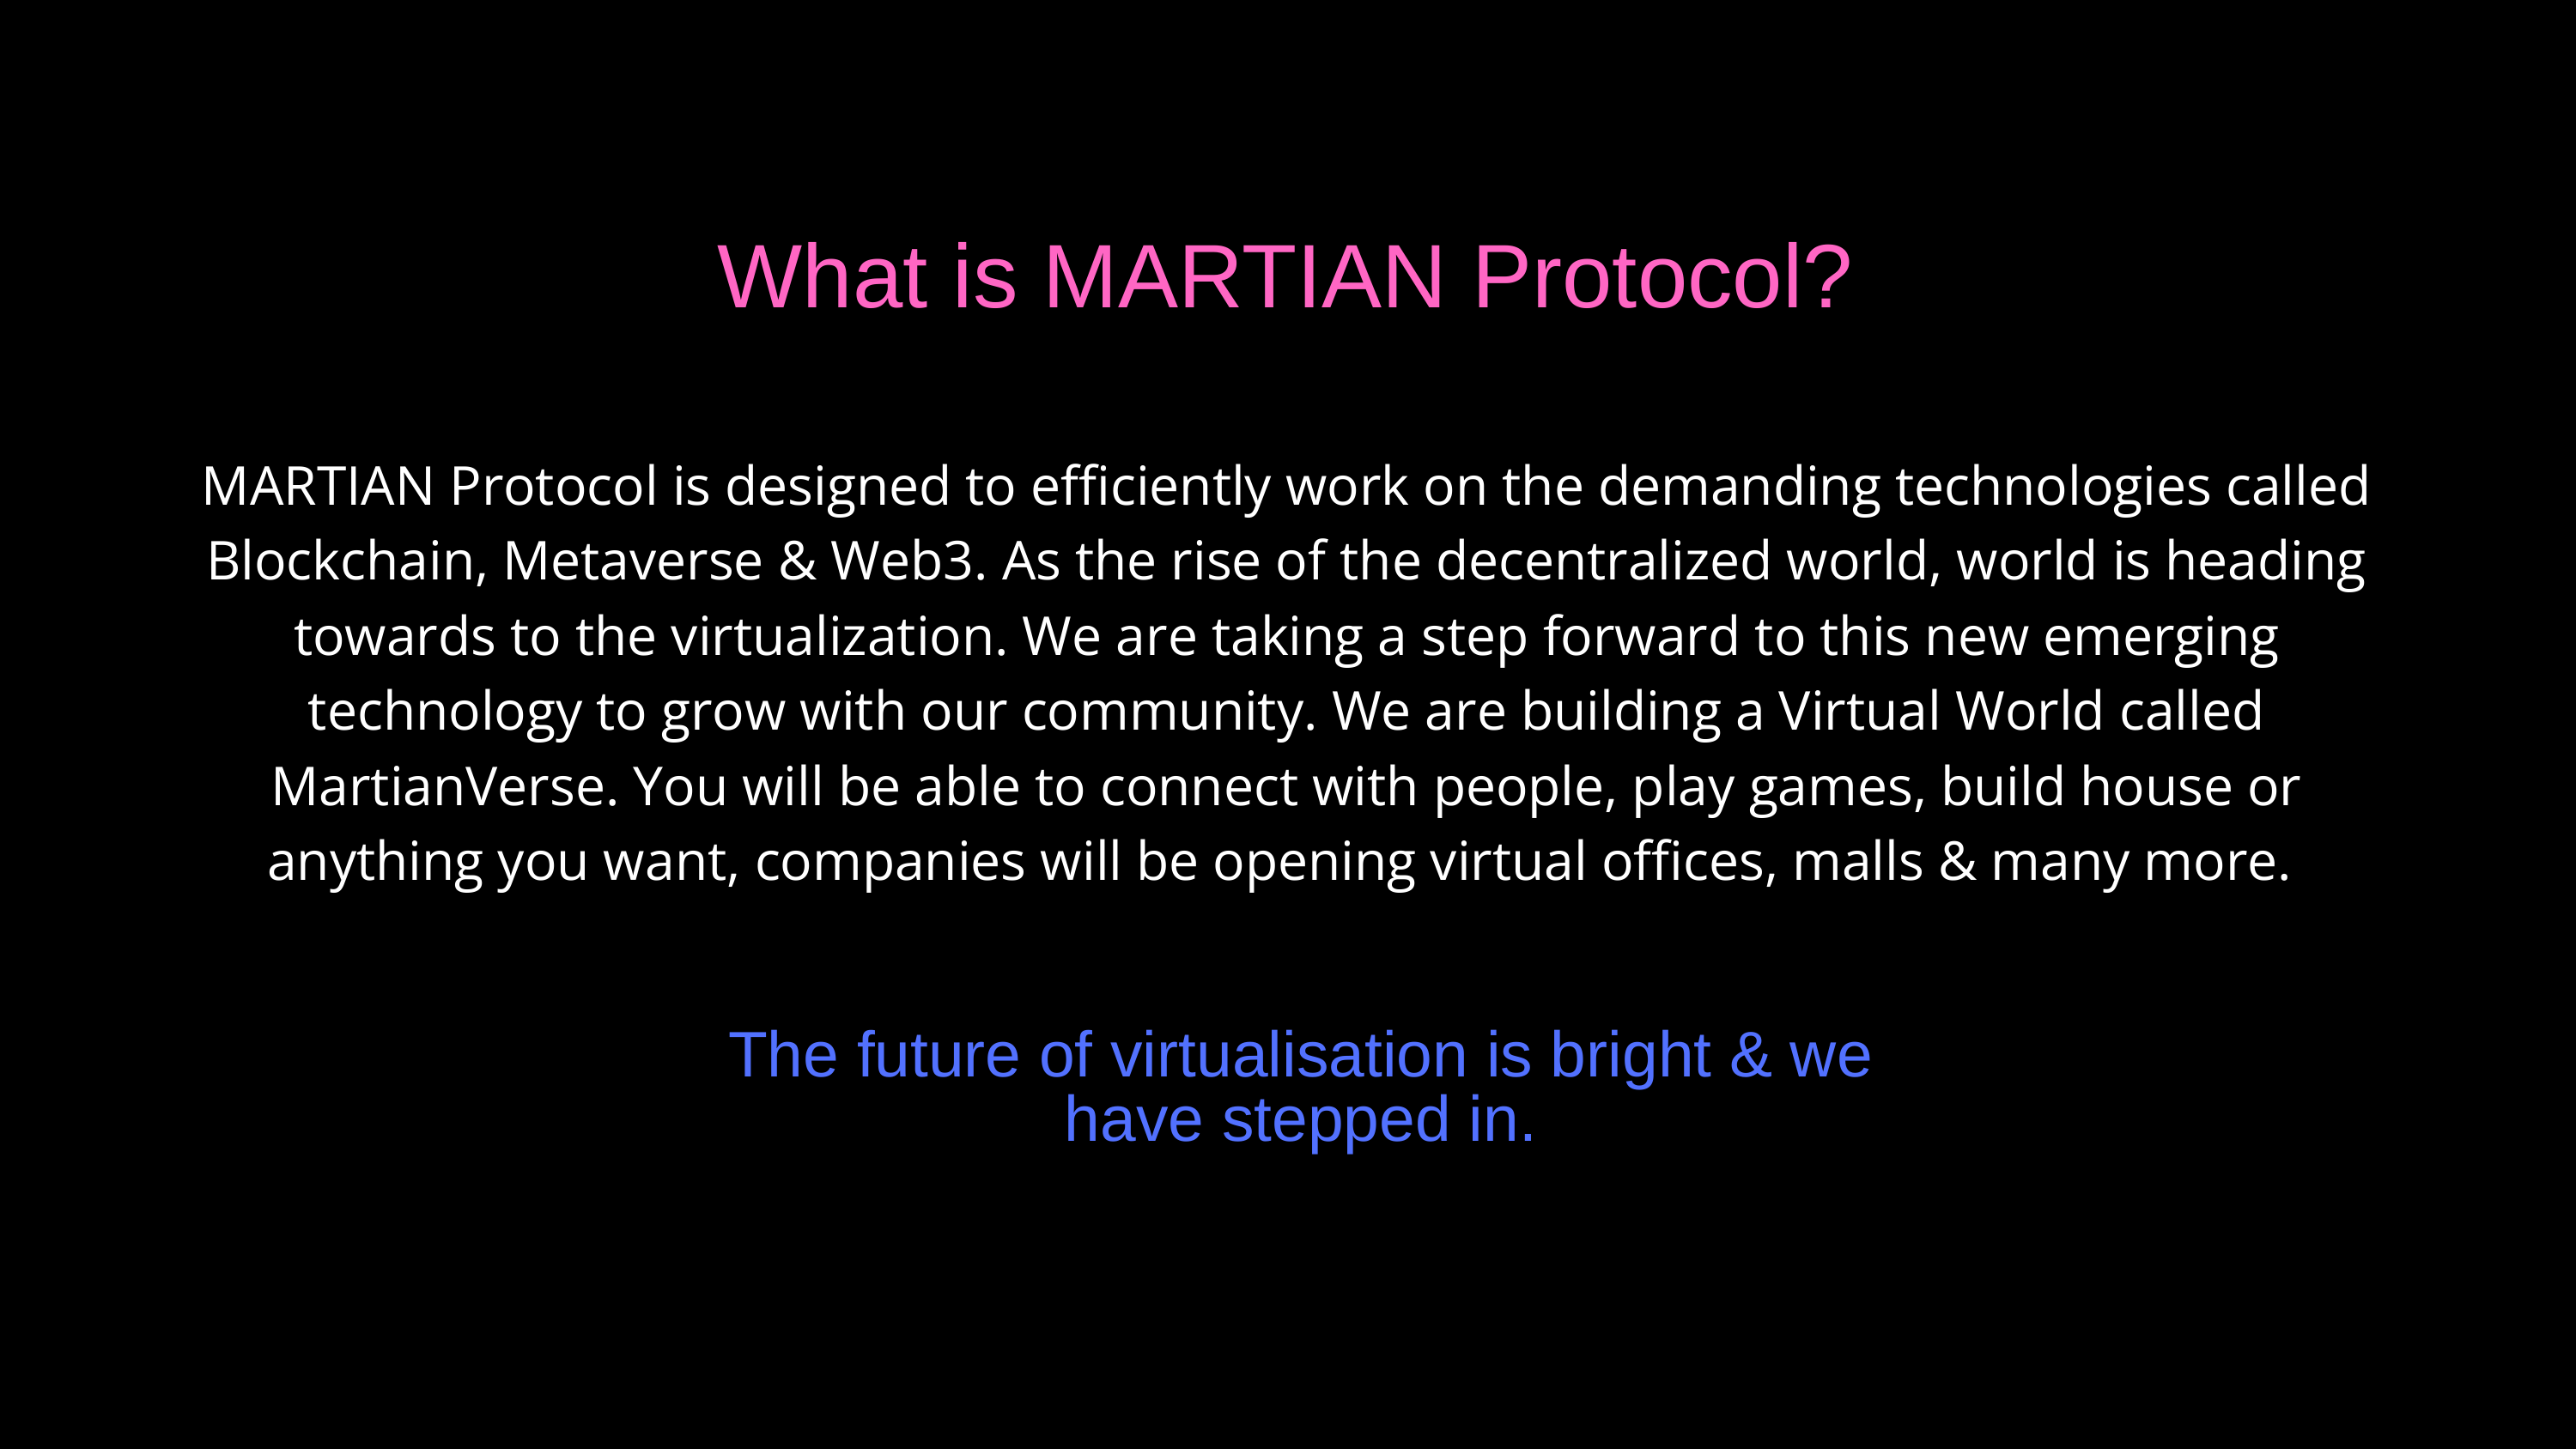

What is MARTIAN Protocol?
MARTIAN Protocol is designed to efficiently work on the demanding technologies called Blockchain, Metaverse & Web3. As the rise of the decentralized world, world is heading towards to the virtualization. We are taking a step forward to this new emerging technology to grow with our community. We are building a Virtual World called MartianVerse. You will be able to connect with people, play games, build house or anything you want, companies will be opening virtual offices, malls & many more.
The future of virtualisation is bright & we have stepped in.